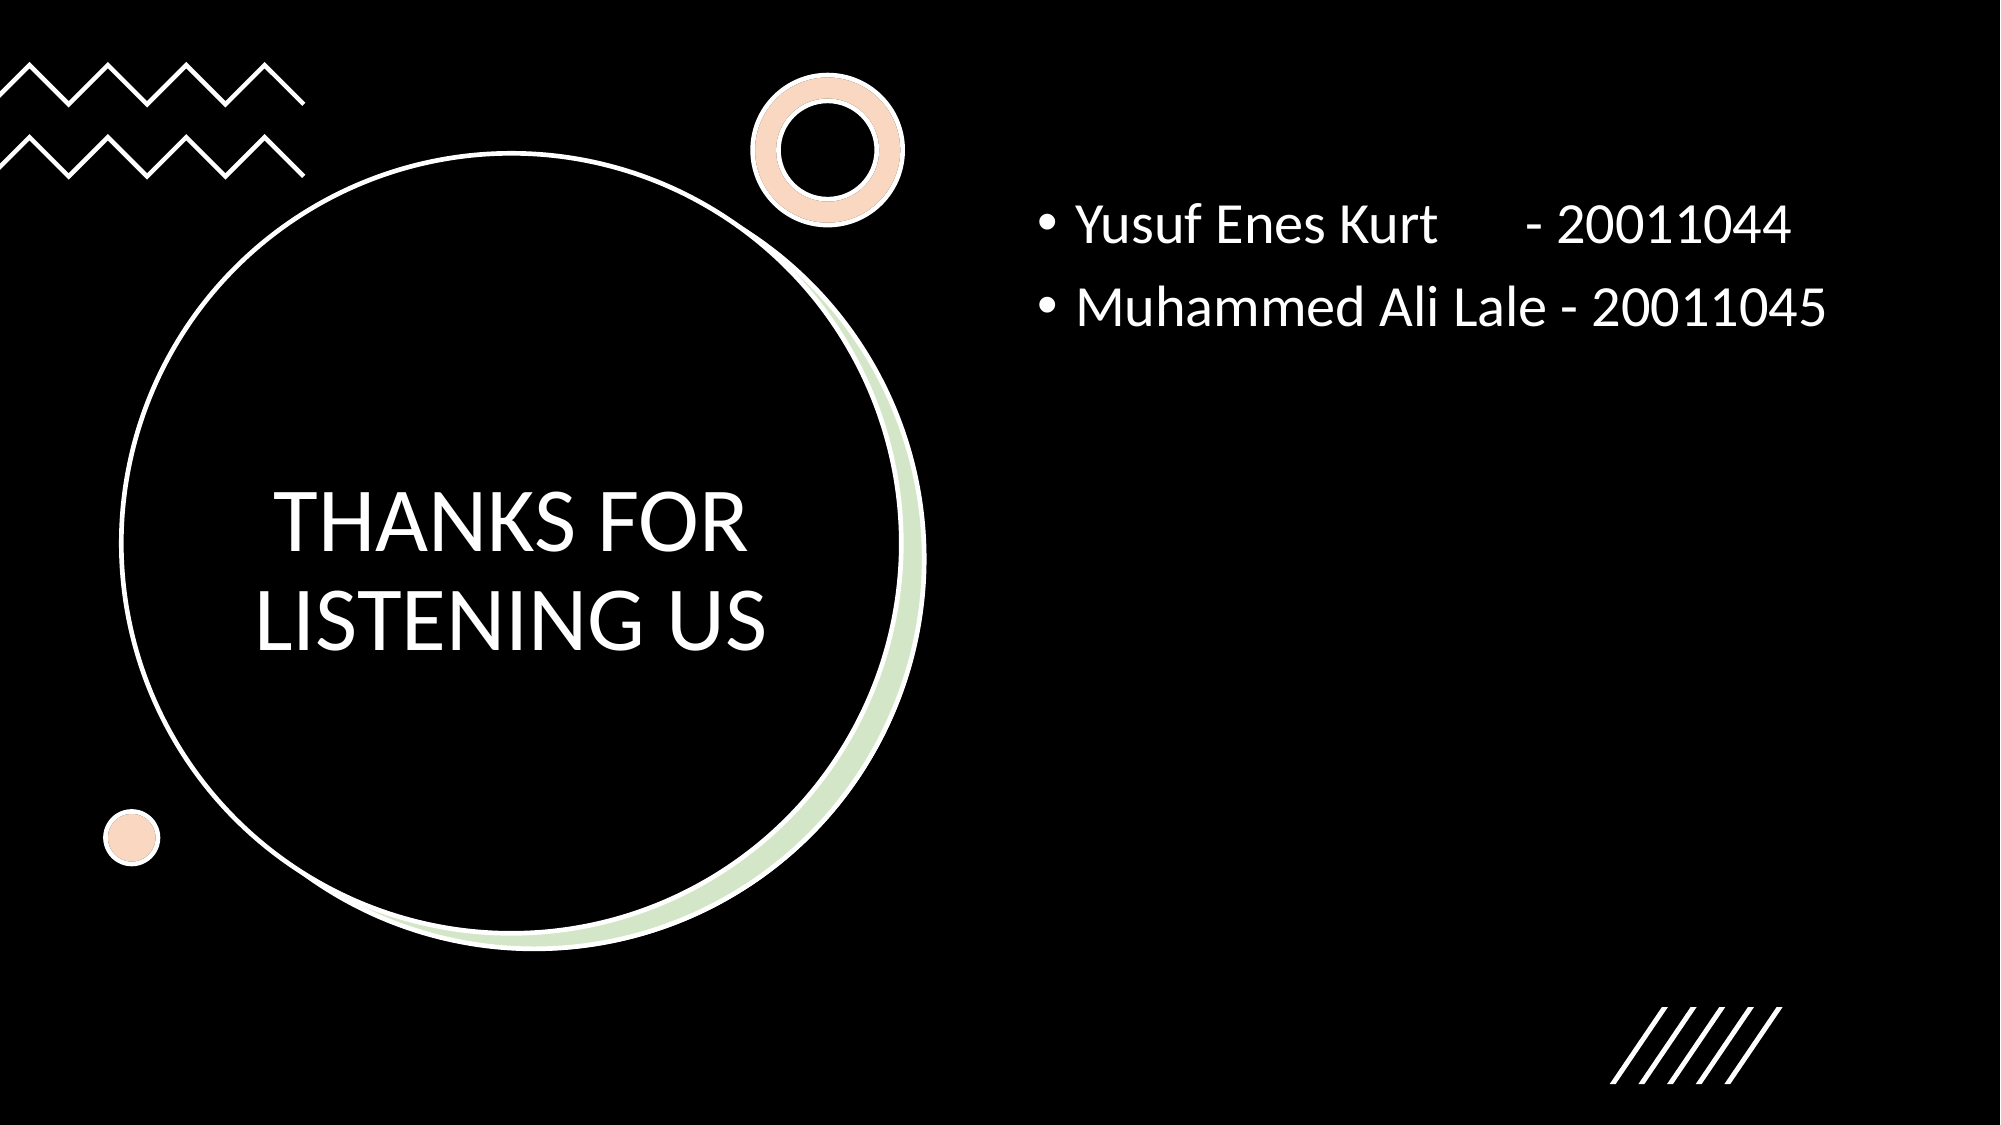

Yusuf Enes Kurt	- 20011044
Muhammed Ali Lale - 20011045
# THANKS FOR LISTENING US